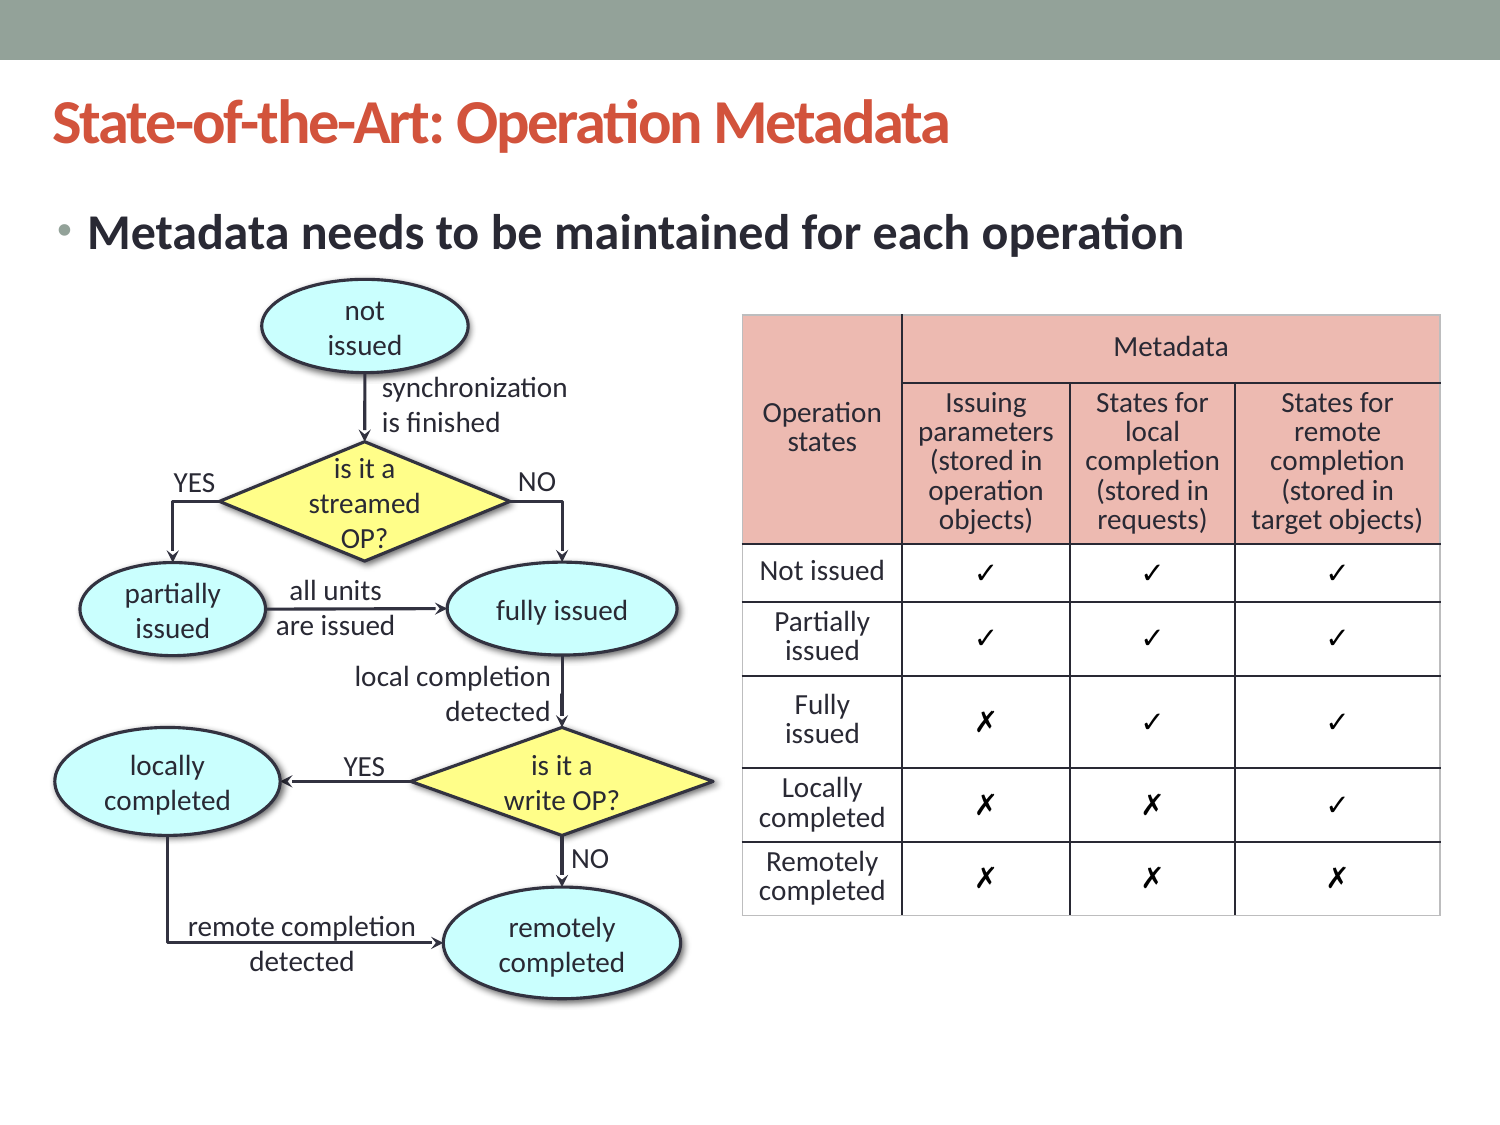

State-of-the-Art: Operation Metadata
Metadata needs to be maintained for each operation
not issued
| Operation states | Metadata |  |  |
| --- | --- | --- | --- |
|  | Issuing parameters (stored in operation objects) | States for local completion (stored in requests) | States for remote completion (stored in target objects) |
| Not issued | ✓ | ✓ | ✓ |
| Partially issued | ✓ | ✓ | ✓ |
| Fully issued | ✗ | ✓ | ✓ |
| Locally completed | ✗ | ✗ | ✓ |
| Remotely completed | ✗ | ✗ | ✗ |
synchronization is finished
is it a streamed OP?
NO
YES
fully issued
partially issued
all units are issued
local completion detected
locally completed
is it a write OP?
YES
NO
remotely completed
remote completion detected